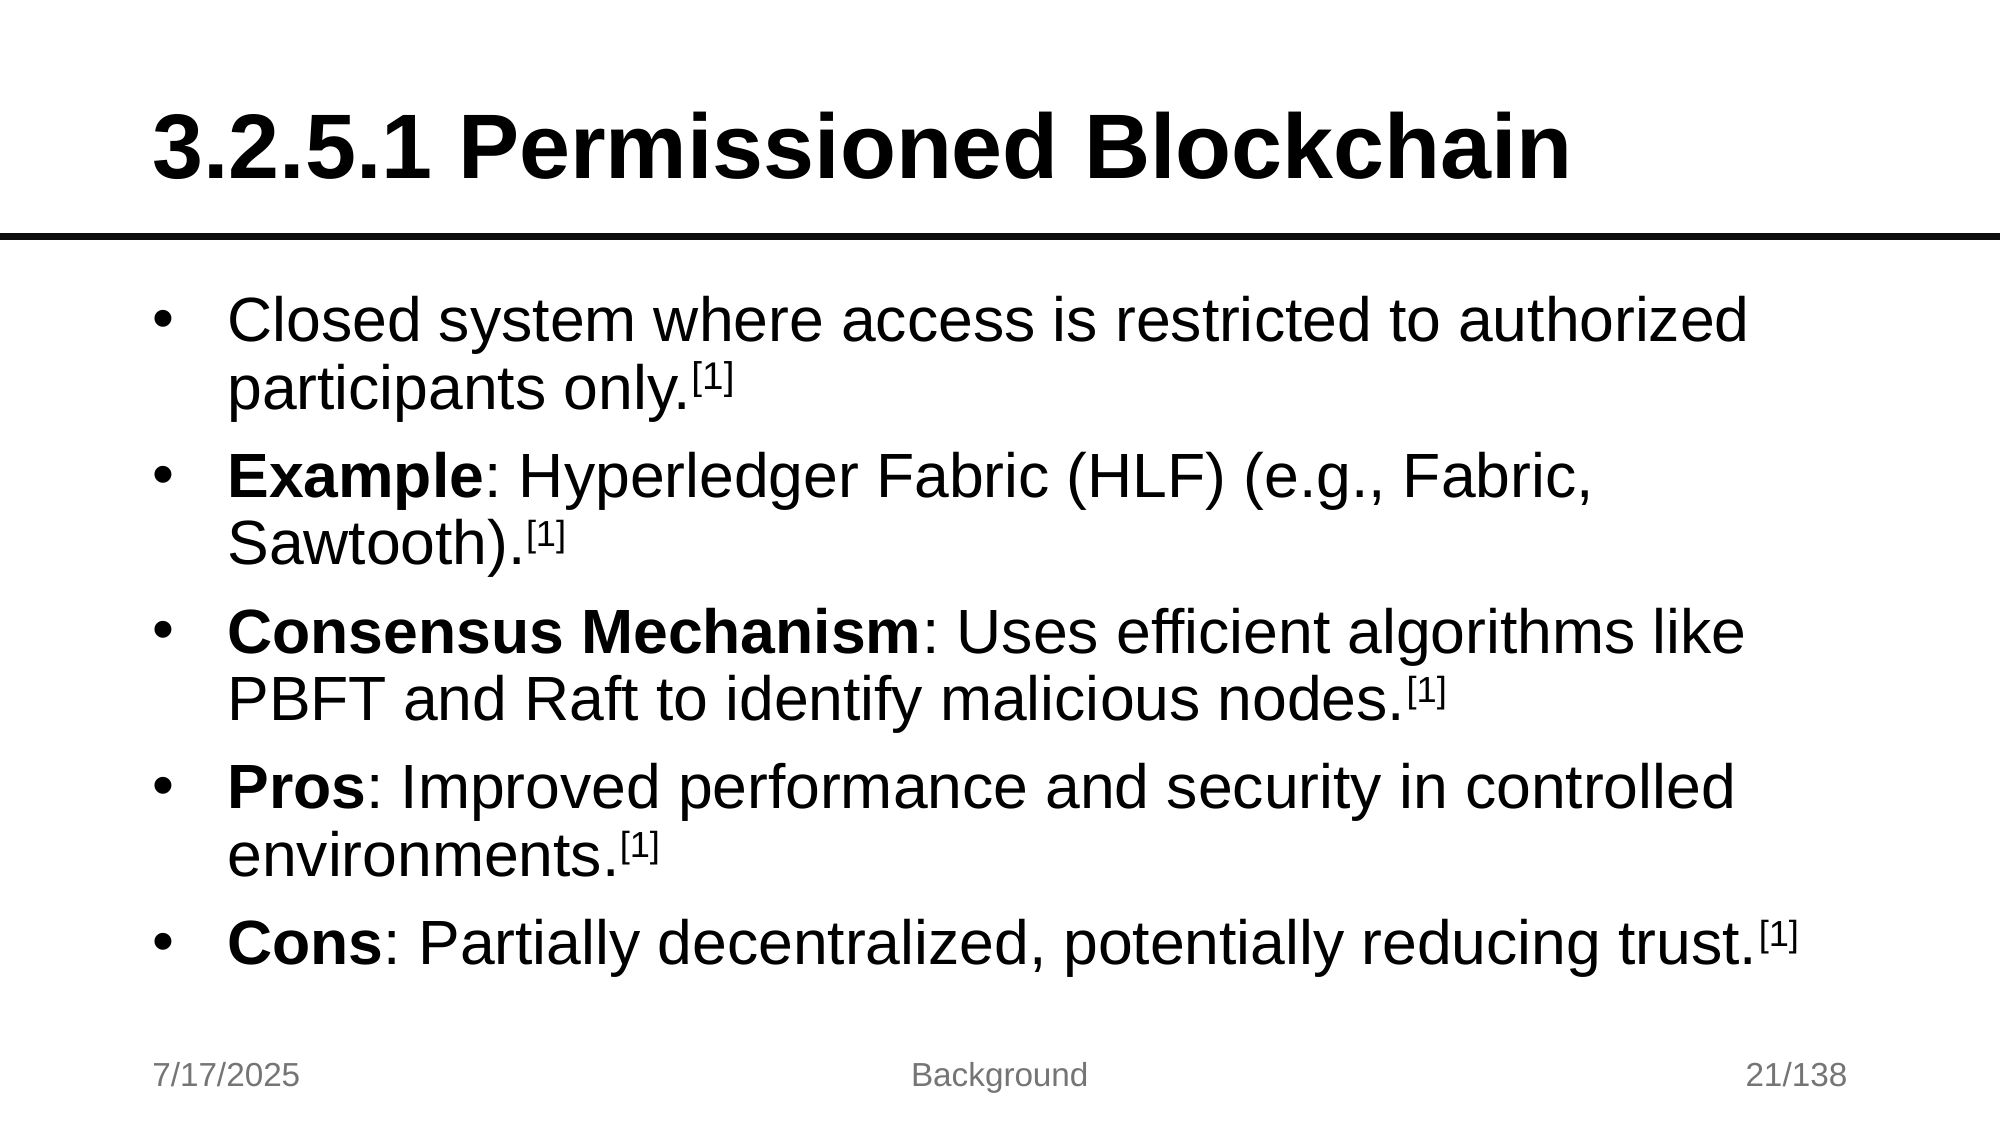

# 3.2.5.1 Permissioned Blockchain
Closed system where access is restricted to authorized participants only.[1]
Example: Hyperledger Fabric (HLF) (e.g., Fabric, Sawtooth).[1]
Consensus Mechanism: Uses efficient algorithms like PBFT and Raft to identify malicious nodes.[1]
Pros: Improved performance and security in controlled environments.[1]
Cons: Partially decentralized, potentially reducing trust.[1]

7/17/2025
Background
21/138